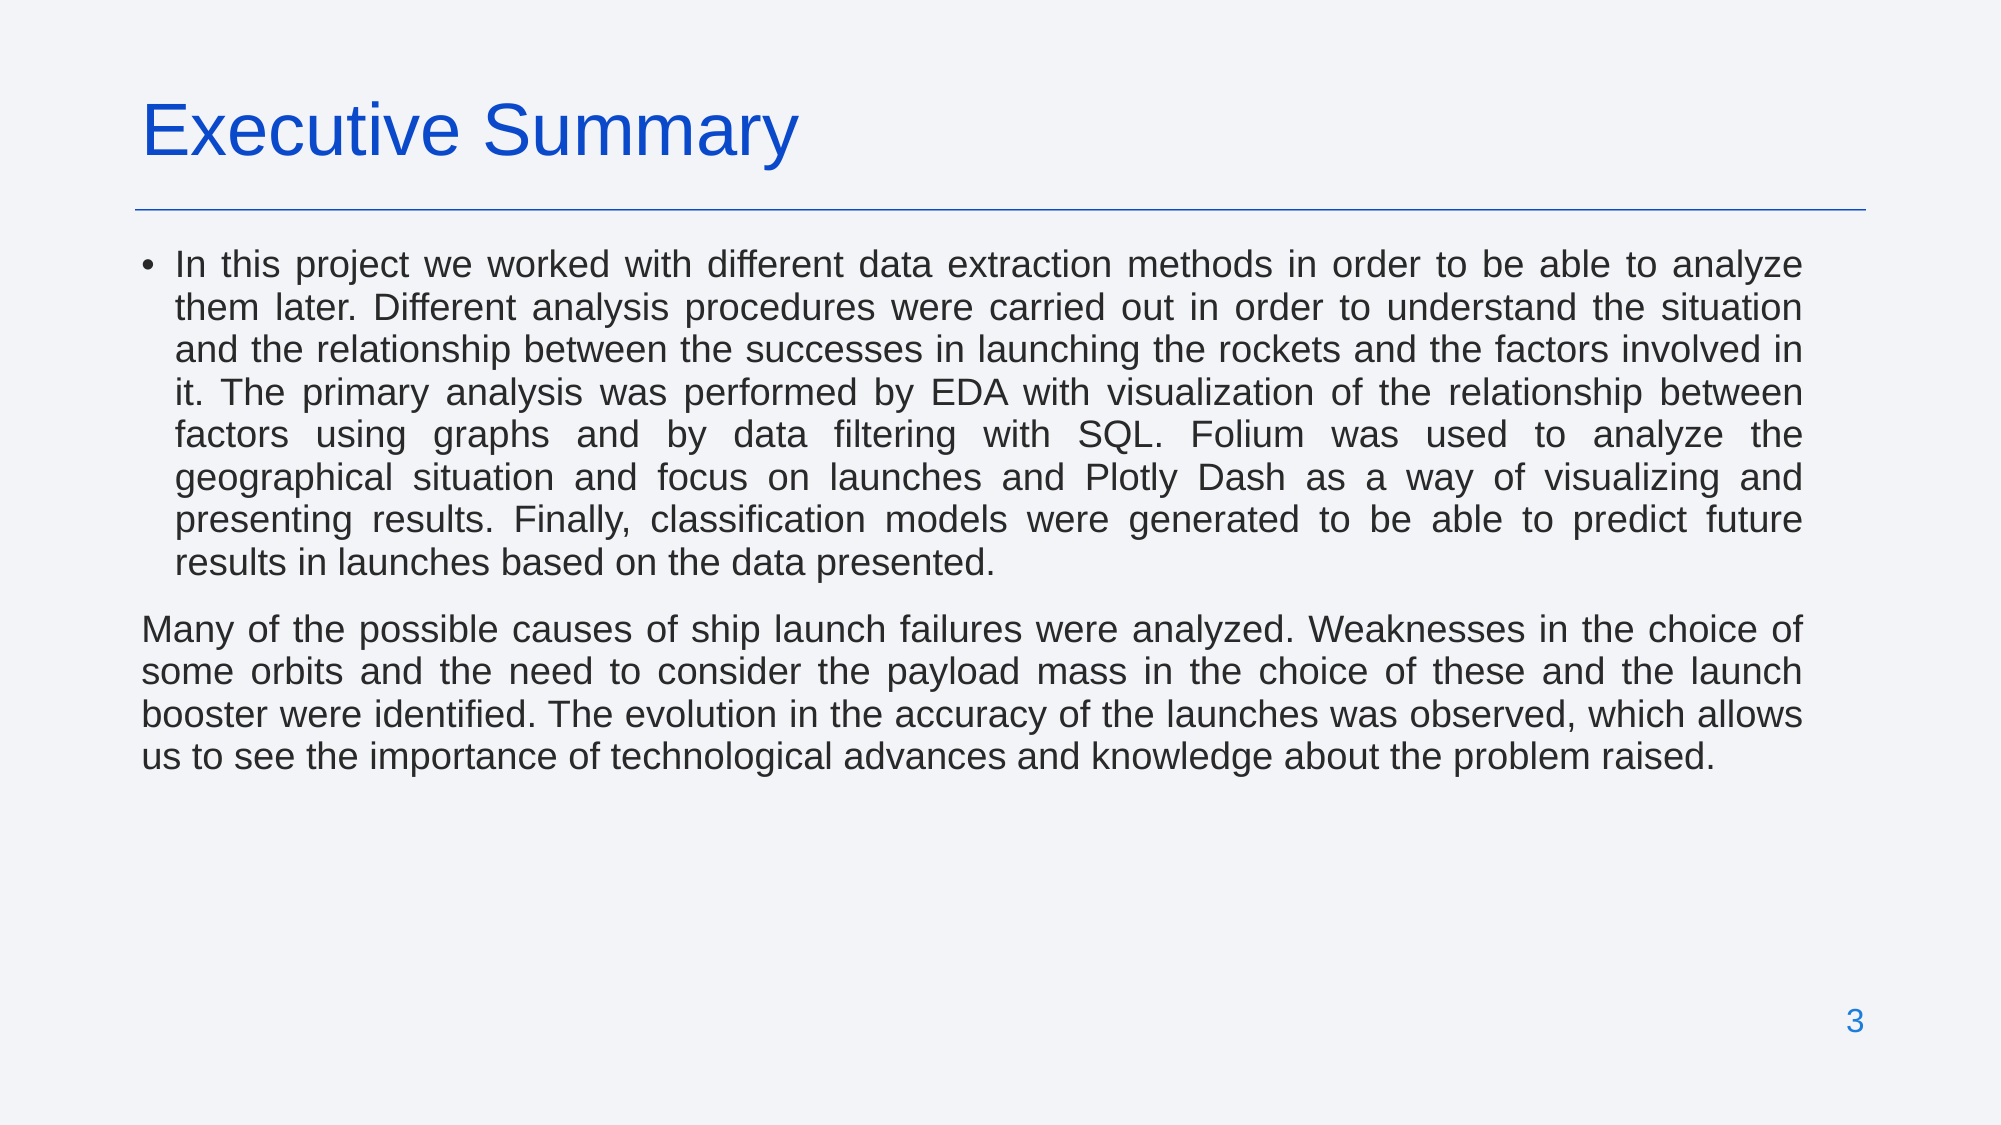

Executive Summary
In this project we worked with different data extraction methods in order to be able to analyze them later. Different analysis procedures were carried out in order to understand the situation and the relationship between the successes in launching the rockets and the factors involved in it. The primary analysis was performed by EDA with visualization of the relationship between factors using graphs and by data filtering with SQL. Folium was used to analyze the geographical situation and focus on launches and Plotly Dash as a way of visualizing and presenting results. Finally, classification models were generated to be able to predict future results in launches based on the data presented.
Many of the possible causes of ship launch failures were analyzed. Weaknesses in the choice of some orbits and the need to consider the payload mass in the choice of these and the launch booster were identified. The evolution in the accuracy of the launches was observed, which allows us to see the importance of technological advances and knowledge about the problem raised.
3